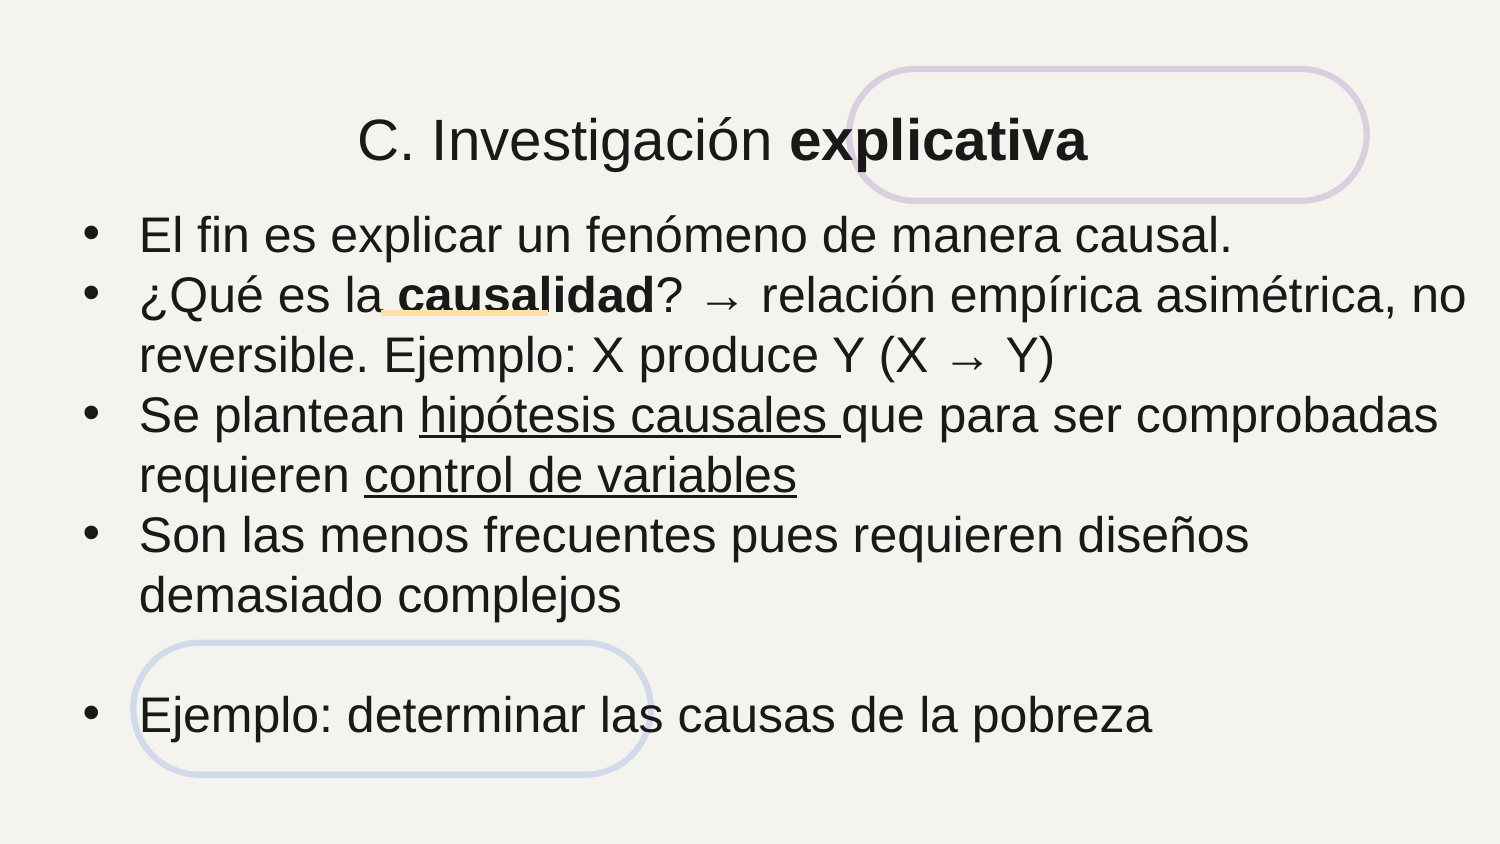

# C. Investigación explicativa
El fin es explicar un fenómeno de manera causal.
¿Qué es la causalidad? → relación empírica asimétrica, no reversible. Ejemplo: X produce Y (X → Y)
Se plantean hipótesis causales que para ser comprobadas requieren control de variables
Son las menos frecuentes pues requieren diseños demasiado complejos

Ejemplo: determinar las causas de la pobreza